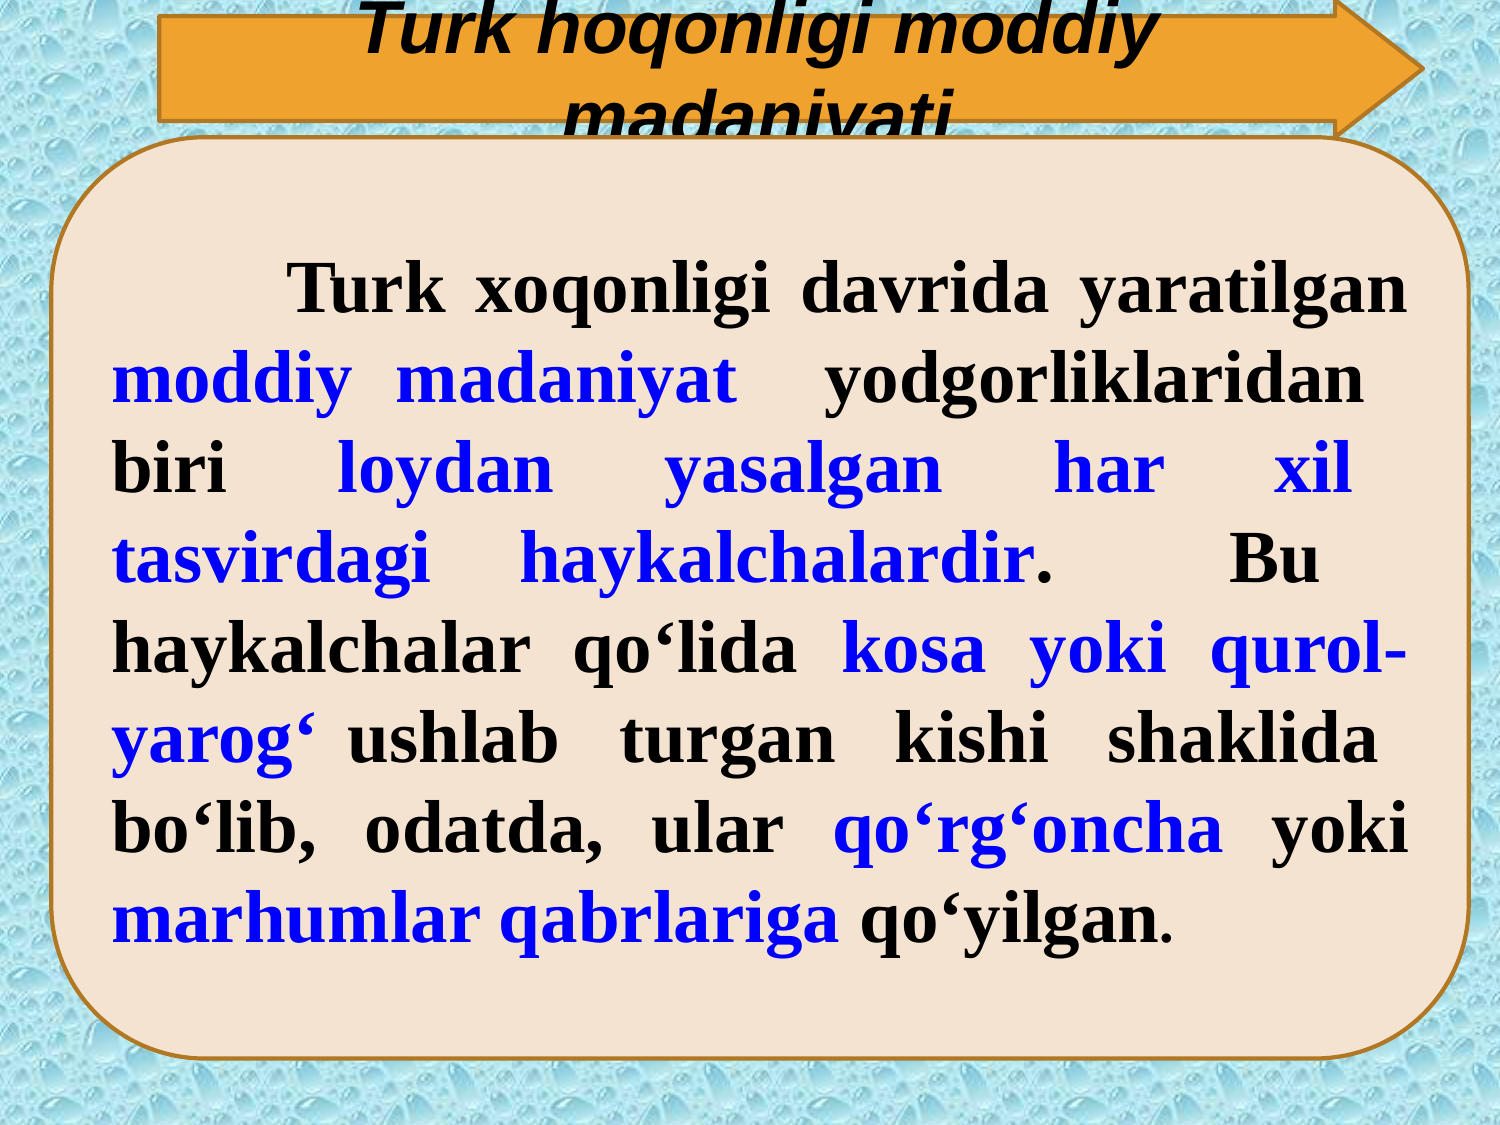

Ilohiy (teologik) nazariya.
Turk hoqonligi moddiy madaniyati
	 Turk xoqonligi davrida yaratilgan moddiy madaniyat  yodgorliklaridan  biri  loydan  yasalgan  har  xil  tasvirdagi haykalchalardir.  Bu  haykalchalar  qo‘lida  kosa  yoki  qurol-yarog‘ ushlab  turgan  kishi  shaklida  bo‘lib,  odatda,  ular  qo‘rg‘oncha  yoki marhumlar qabrlariga qo‘yilgan.